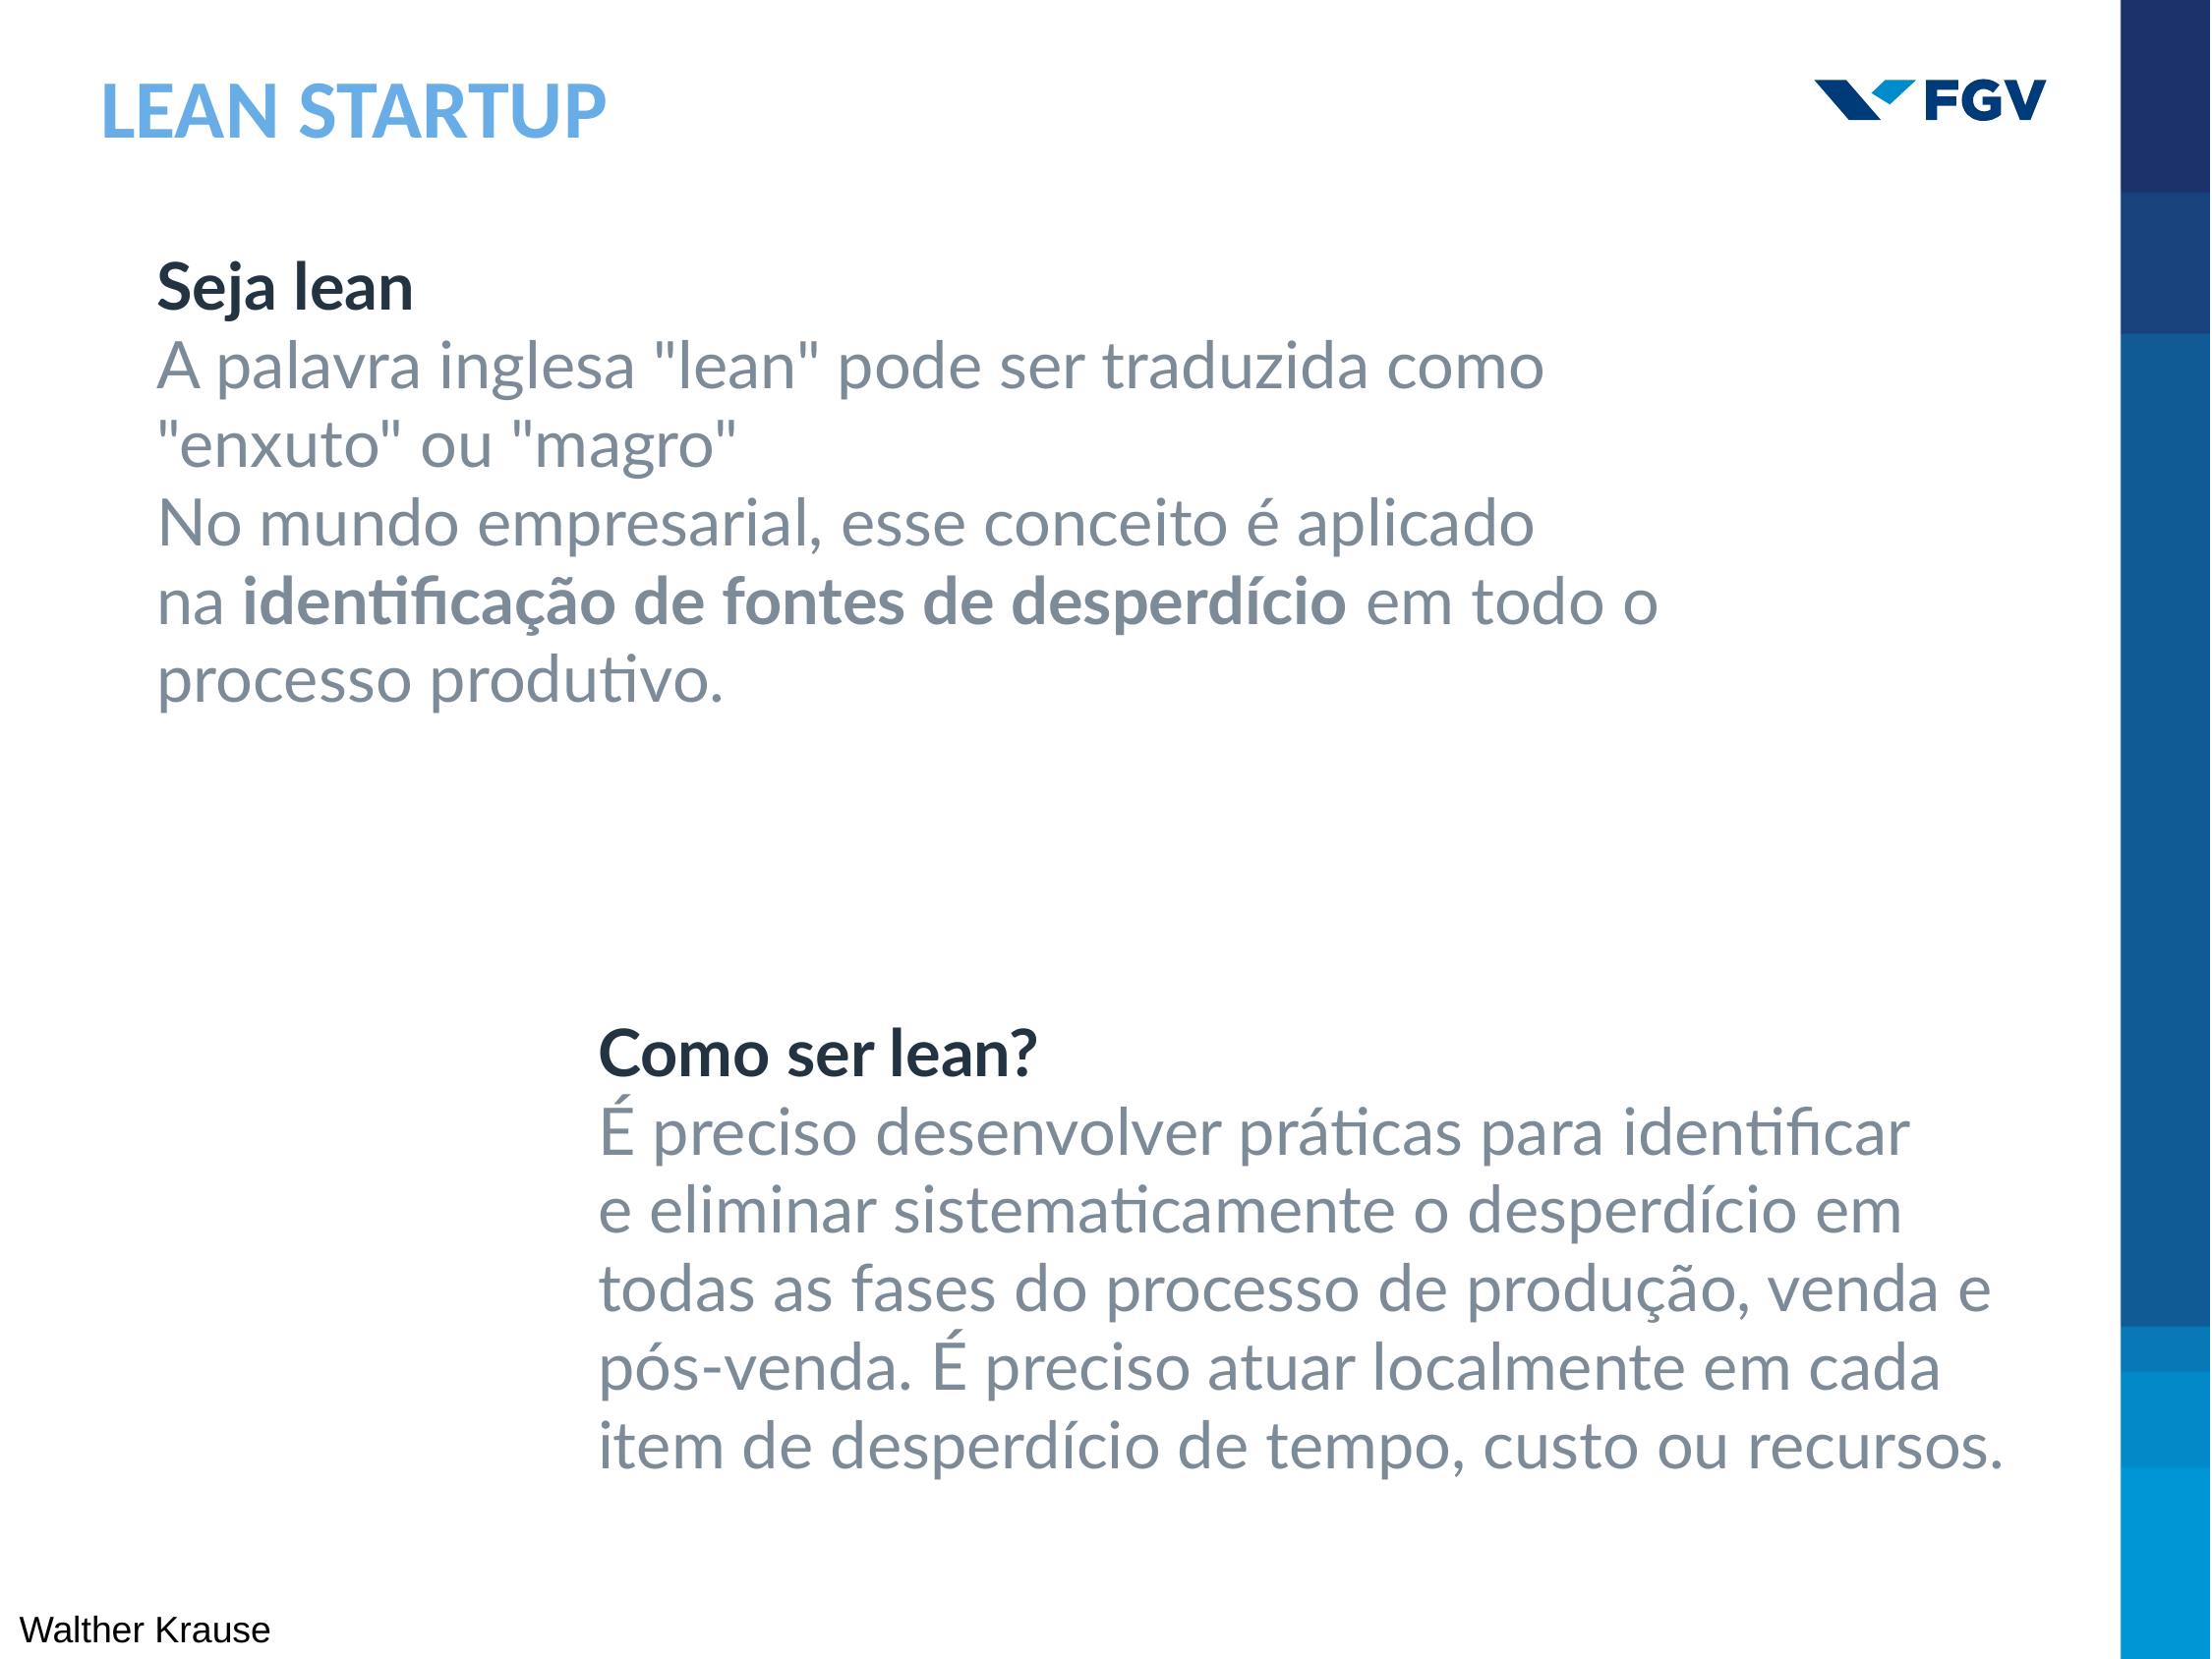

LEAN STARTUP
Seja lean
A palavra inglesa "lean" pode ser traduzida como "enxuto" ou "magro"
No mundo empresarial, esse conceito é aplicado na identificação de fontes de desperdício em todo o processo produtivo.
Como ser lean?
É preciso desenvolver práticas para identificar e eliminar sistematicamente o desperdício em todas as fases do processo de produção, venda e pós-venda. É preciso atuar localmente em cada item de desperdício de tempo, custo ou recursos.